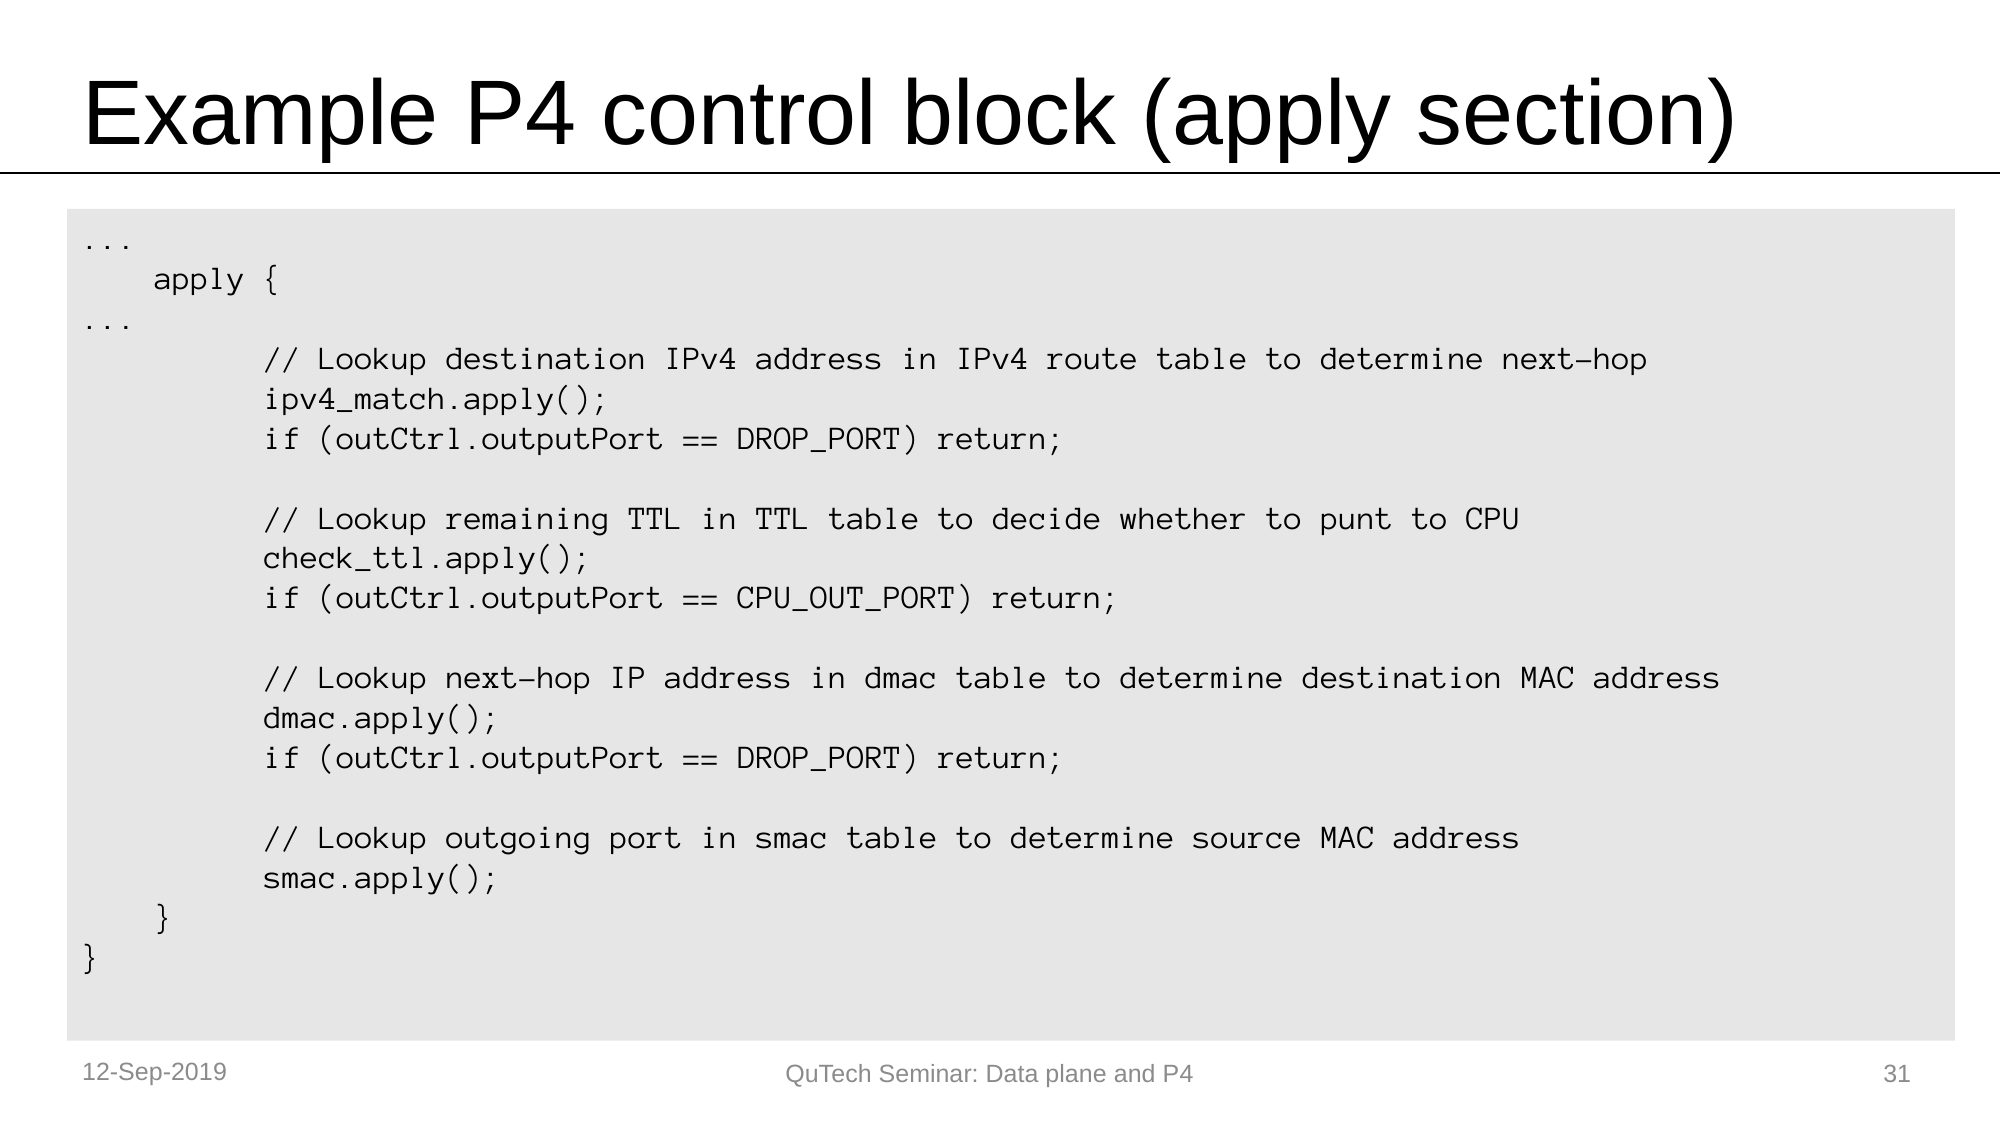

# Example P4 control block (apply section)
...
    apply {
...
          // Lookup destination IPv4 address in IPv4 route table to determine next-hop
          ipv4_match.apply();
          if (outCtrl.outputPort == DROP_PORT) return;
          // Lookup remaining TTL in TTL table to decide whether to punt to CPU
          check_ttl.apply();
          if (outCtrl.outputPort == CPU_OUT_PORT) return;

          // Lookup next-hop IP address in dmac table to determine destination MAC address
          dmac.apply();
          if (outCtrl.outputPort == DROP_PORT) return;

          // Lookup outgoing port in smac table to determine source MAC address
          smac.apply();
    }
}
12-Sep-2019
QuTech Seminar: Data plane and P4
31